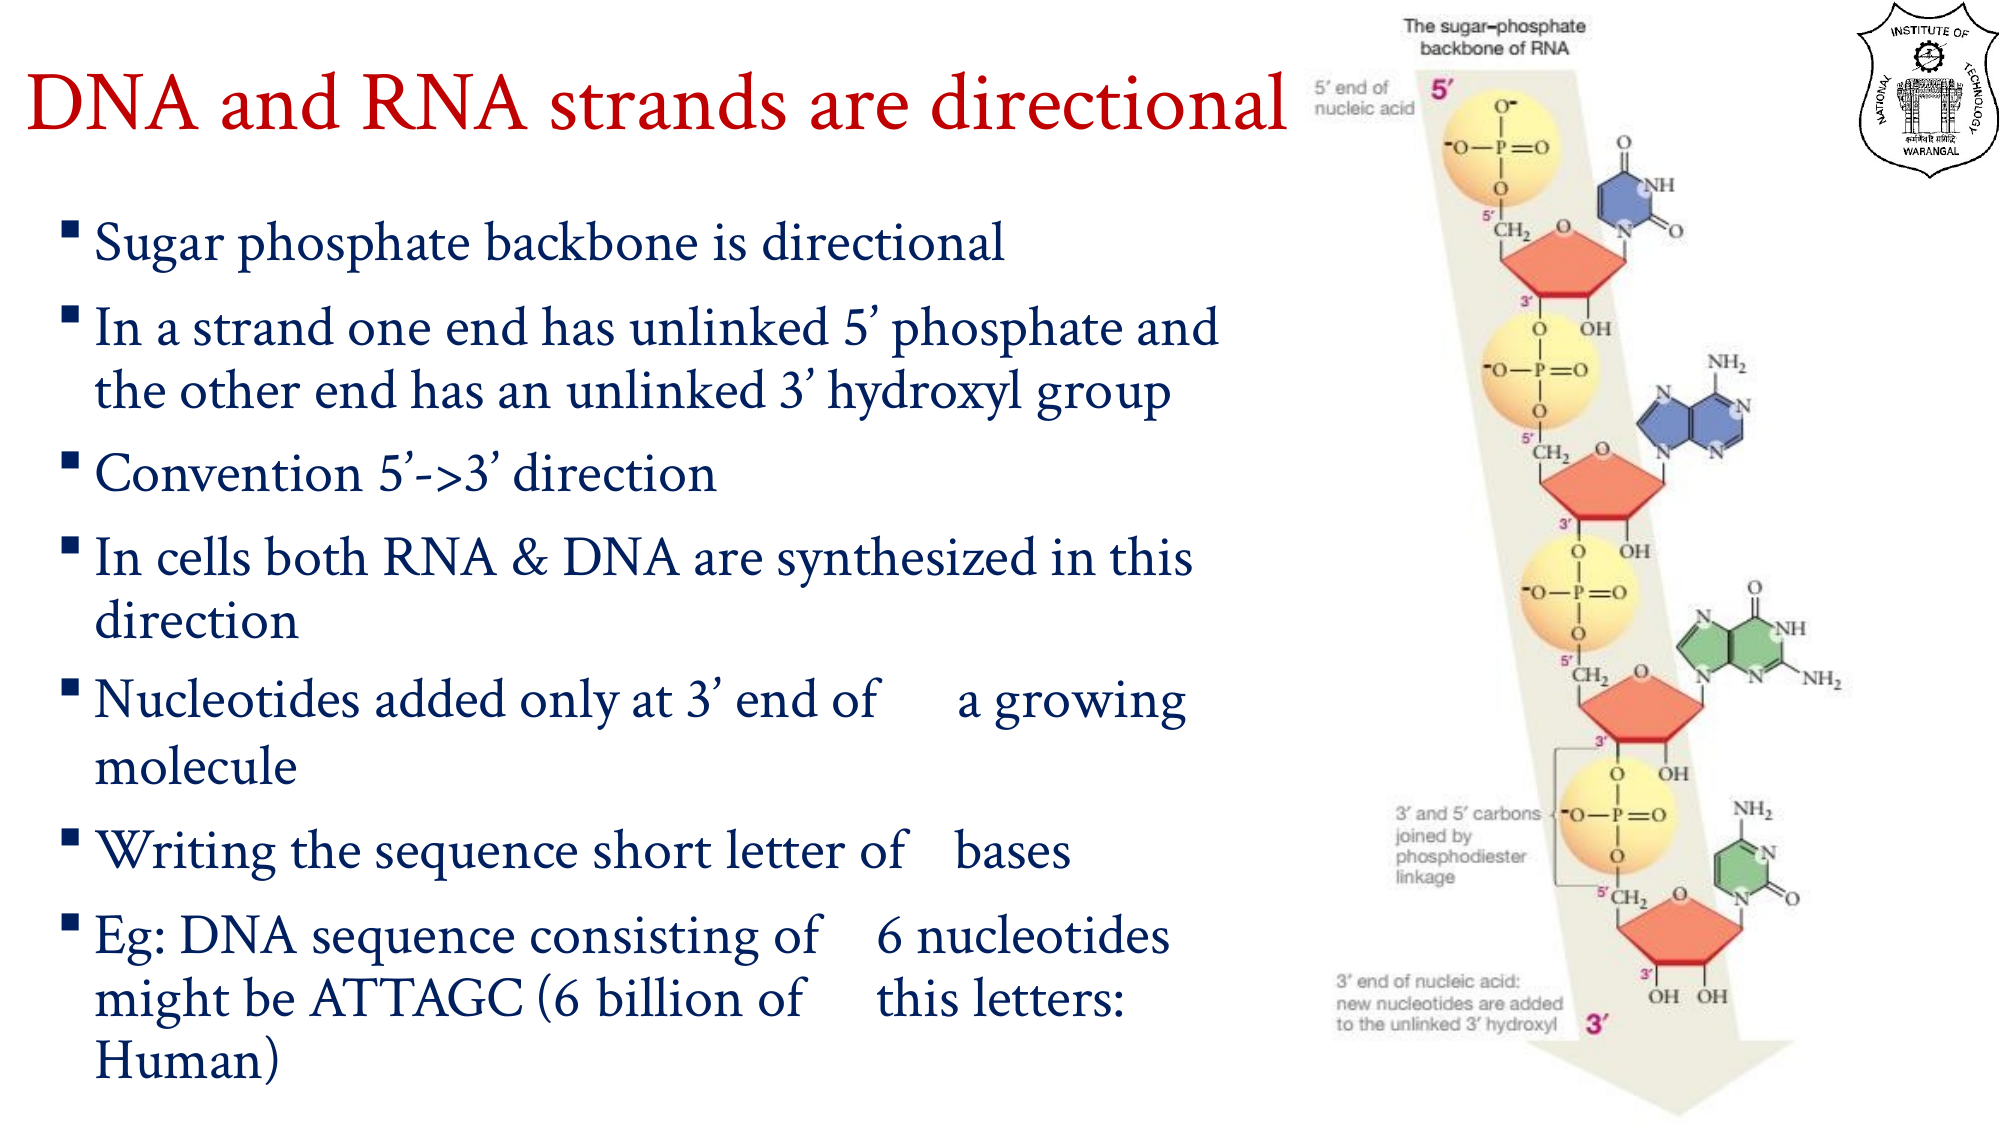

# DNA and RNA strands are directional
Sugar phosphate backbone is directional
In a strand one end has unlinked 5’ phosphate and  the other end has an unlinked 3’ hydroxyl group
Convention 5’->3’ direction
In cells both RNA & DNA are synthesized in this  direction
Nucleotides added only at 3’ end of	a growing
molecule
Writing the sequence short letter of	bases
Eg: DNA sequence consisting of	6 nucleotides  might be ATTAGC (6 billion of	this letters: Human)